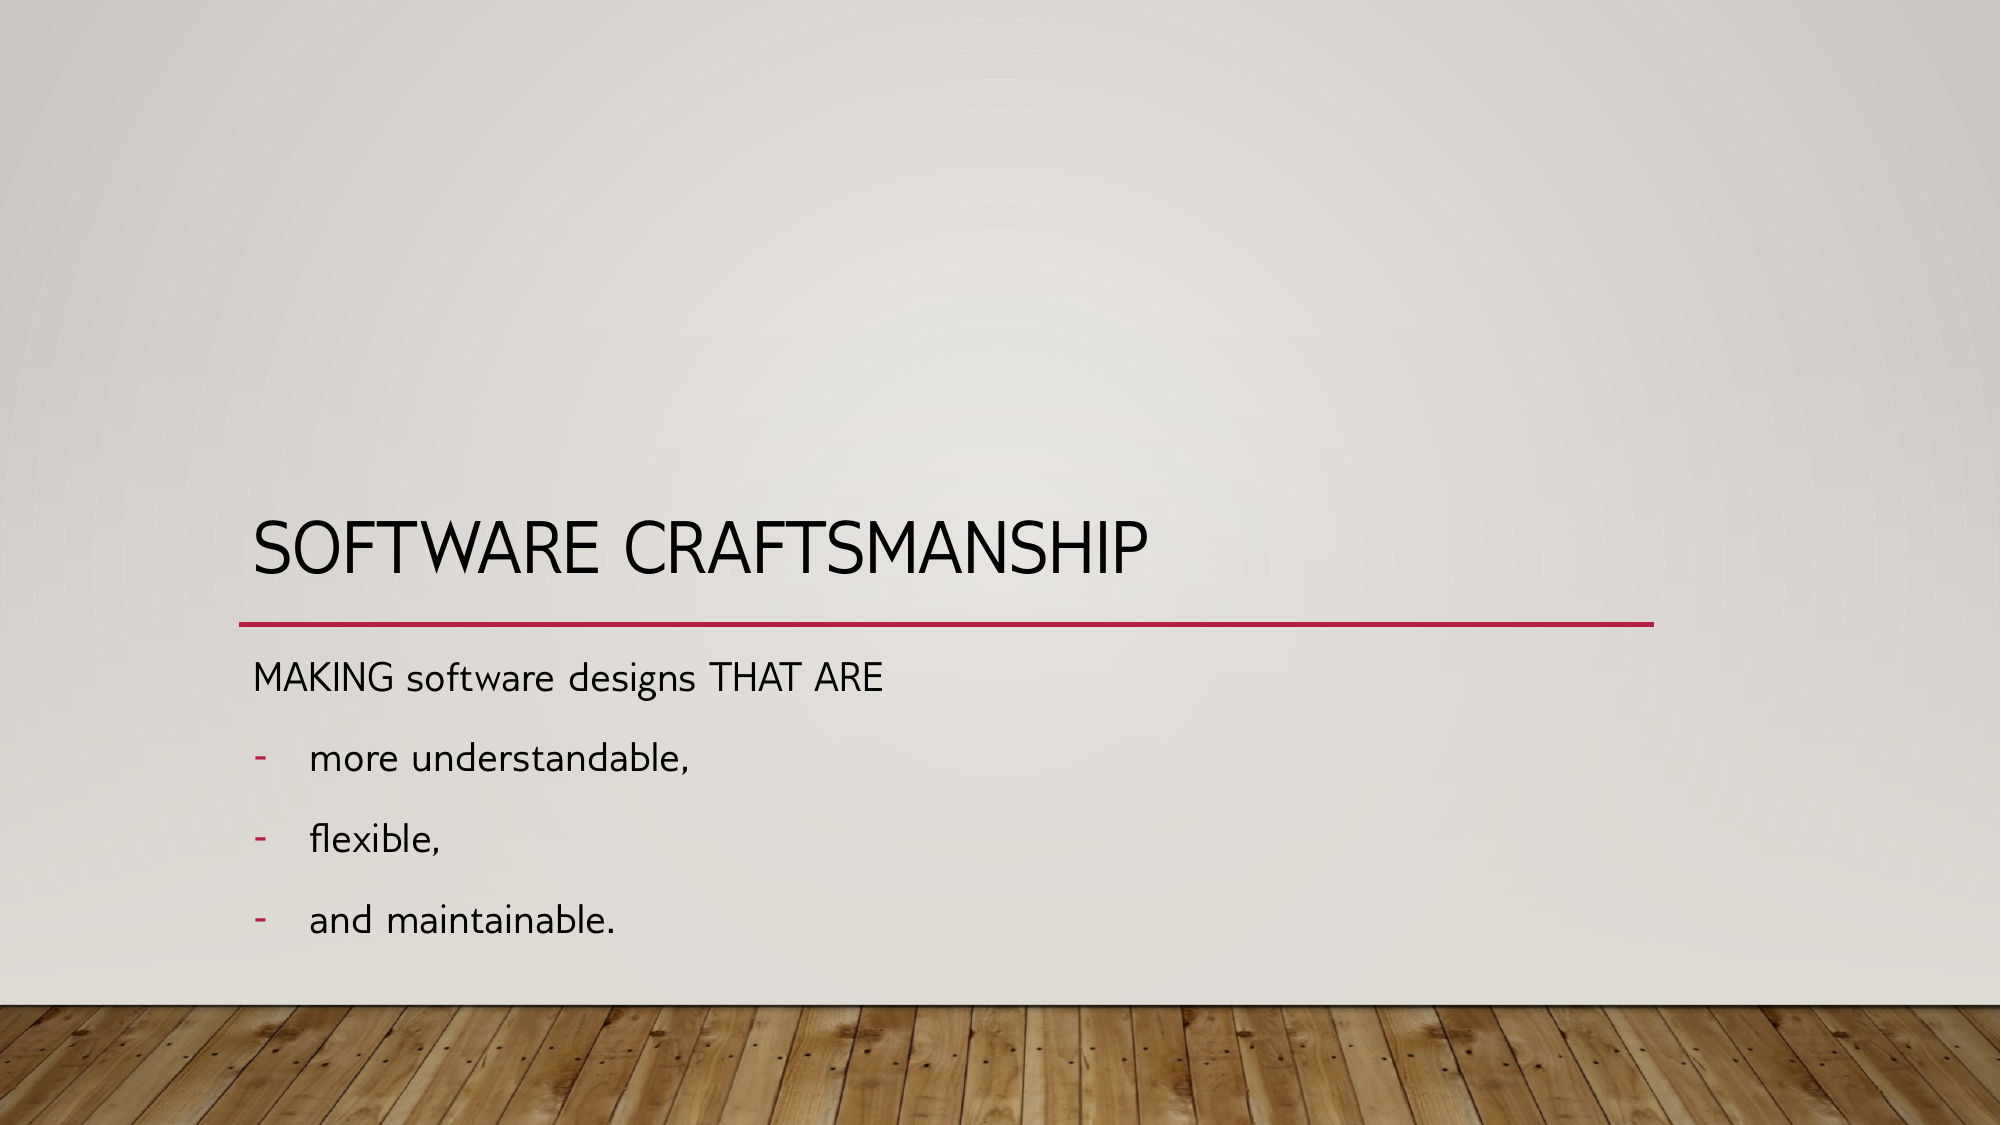

# SOFTWARE CRAFTSMANSHIP
MAKING software designs THAT ARE
more understandable,
flexible,
and maintainable.